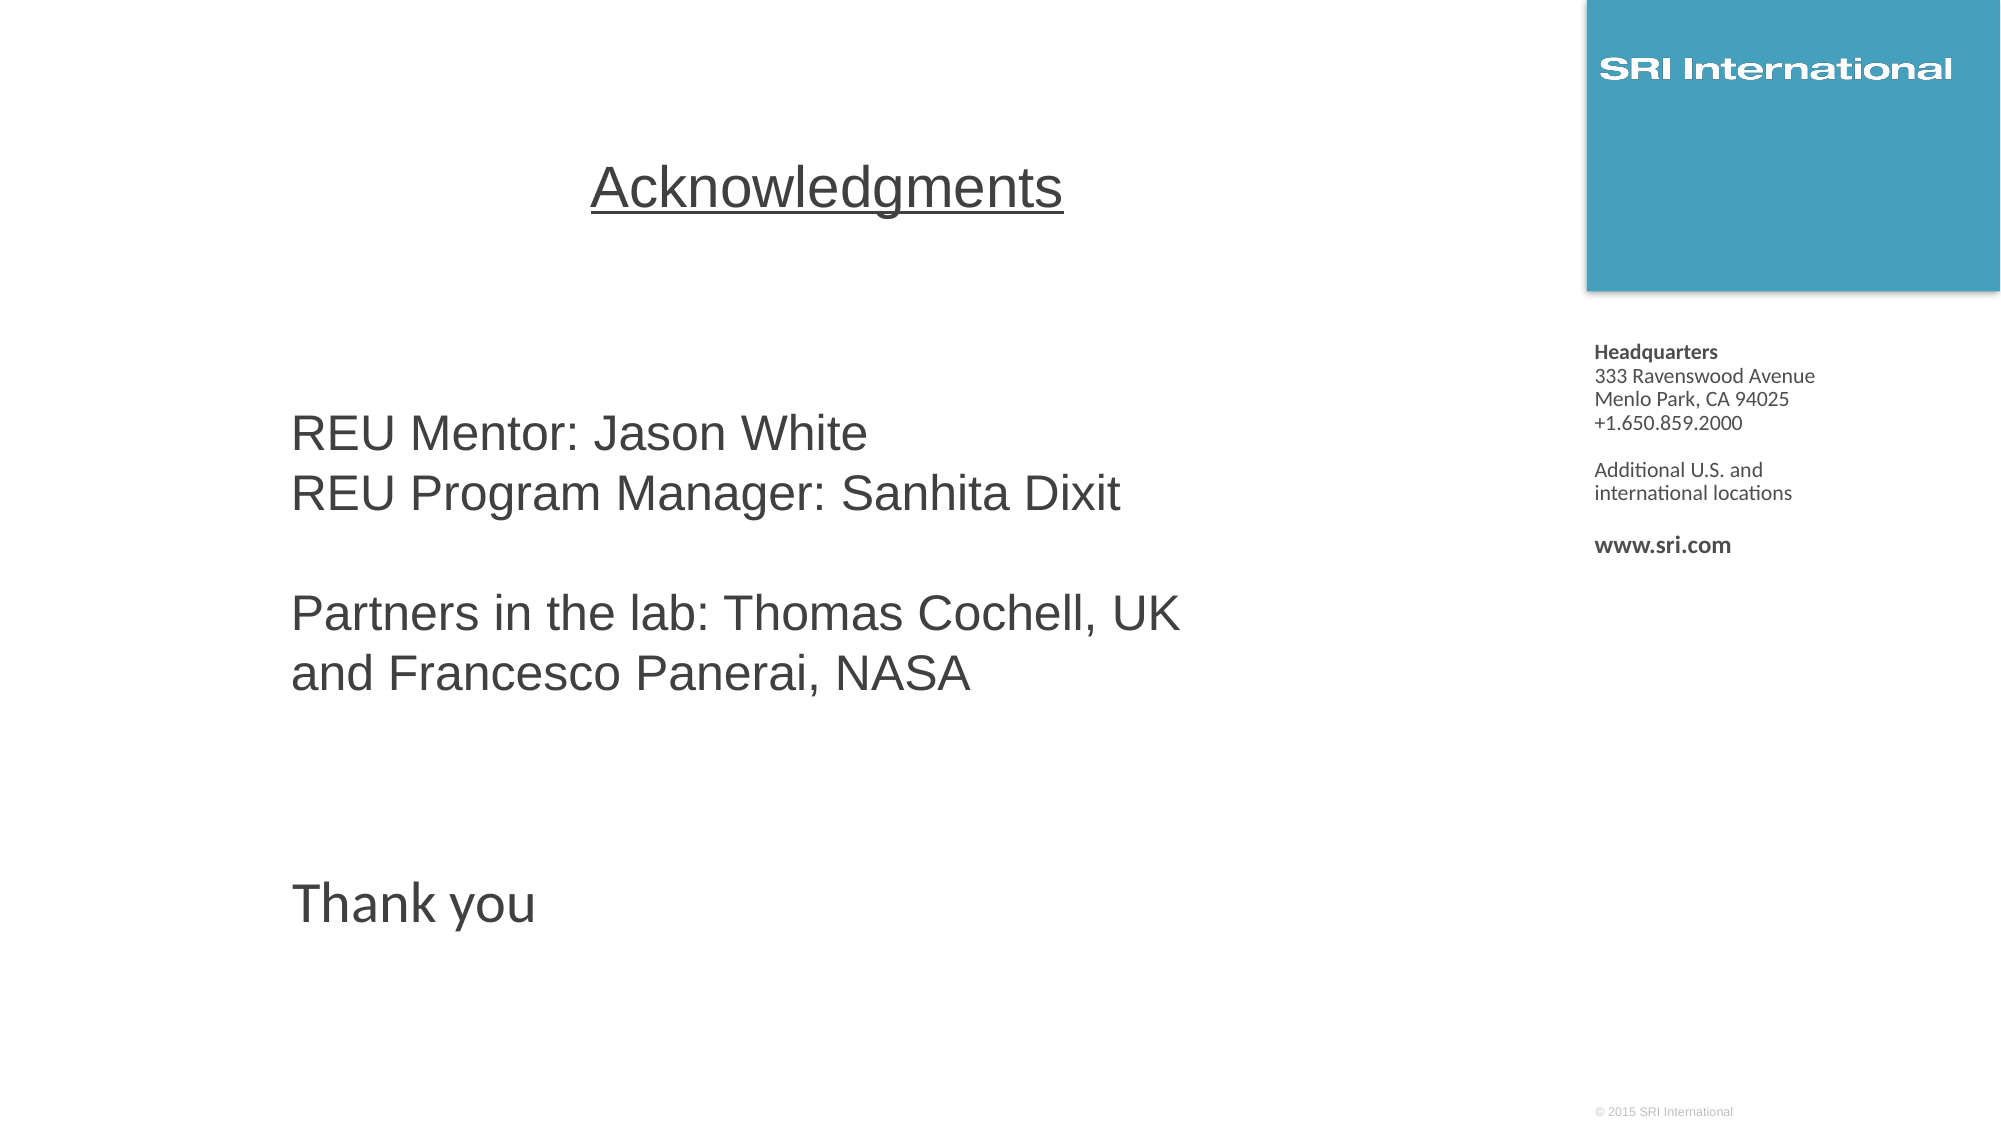

Acknowledgments
REU Mentor: Jason White
REU Program Manager: Sanhita Dixit

Partners in the lab: Thomas Cochell, UK
and Francesco Panerai, NASA
Thank you